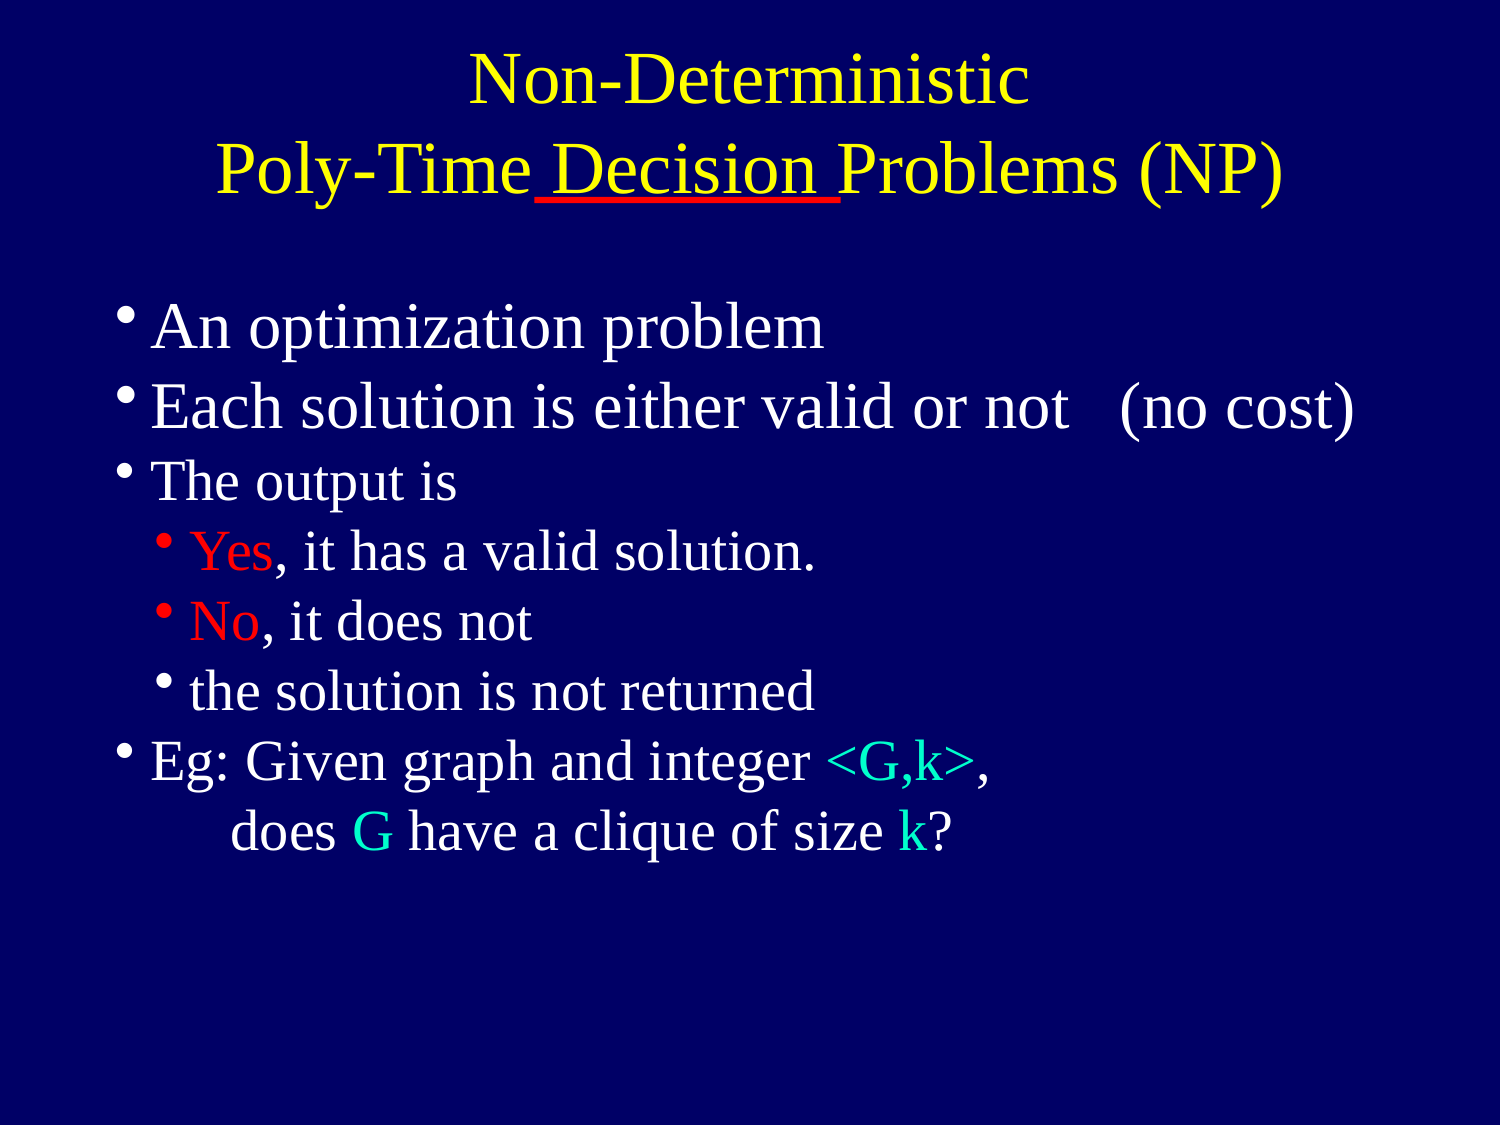

Non-Deterministic
Poly-Time Decision Problems (NP)

An optimization problem
Each solution is either valid or not   (no cost)
The output is
Yes, it has a valid solution.
No, it does not
the solution is not returned
Eg: Given graph and integer <G,k>,
        does G have a clique of size k?